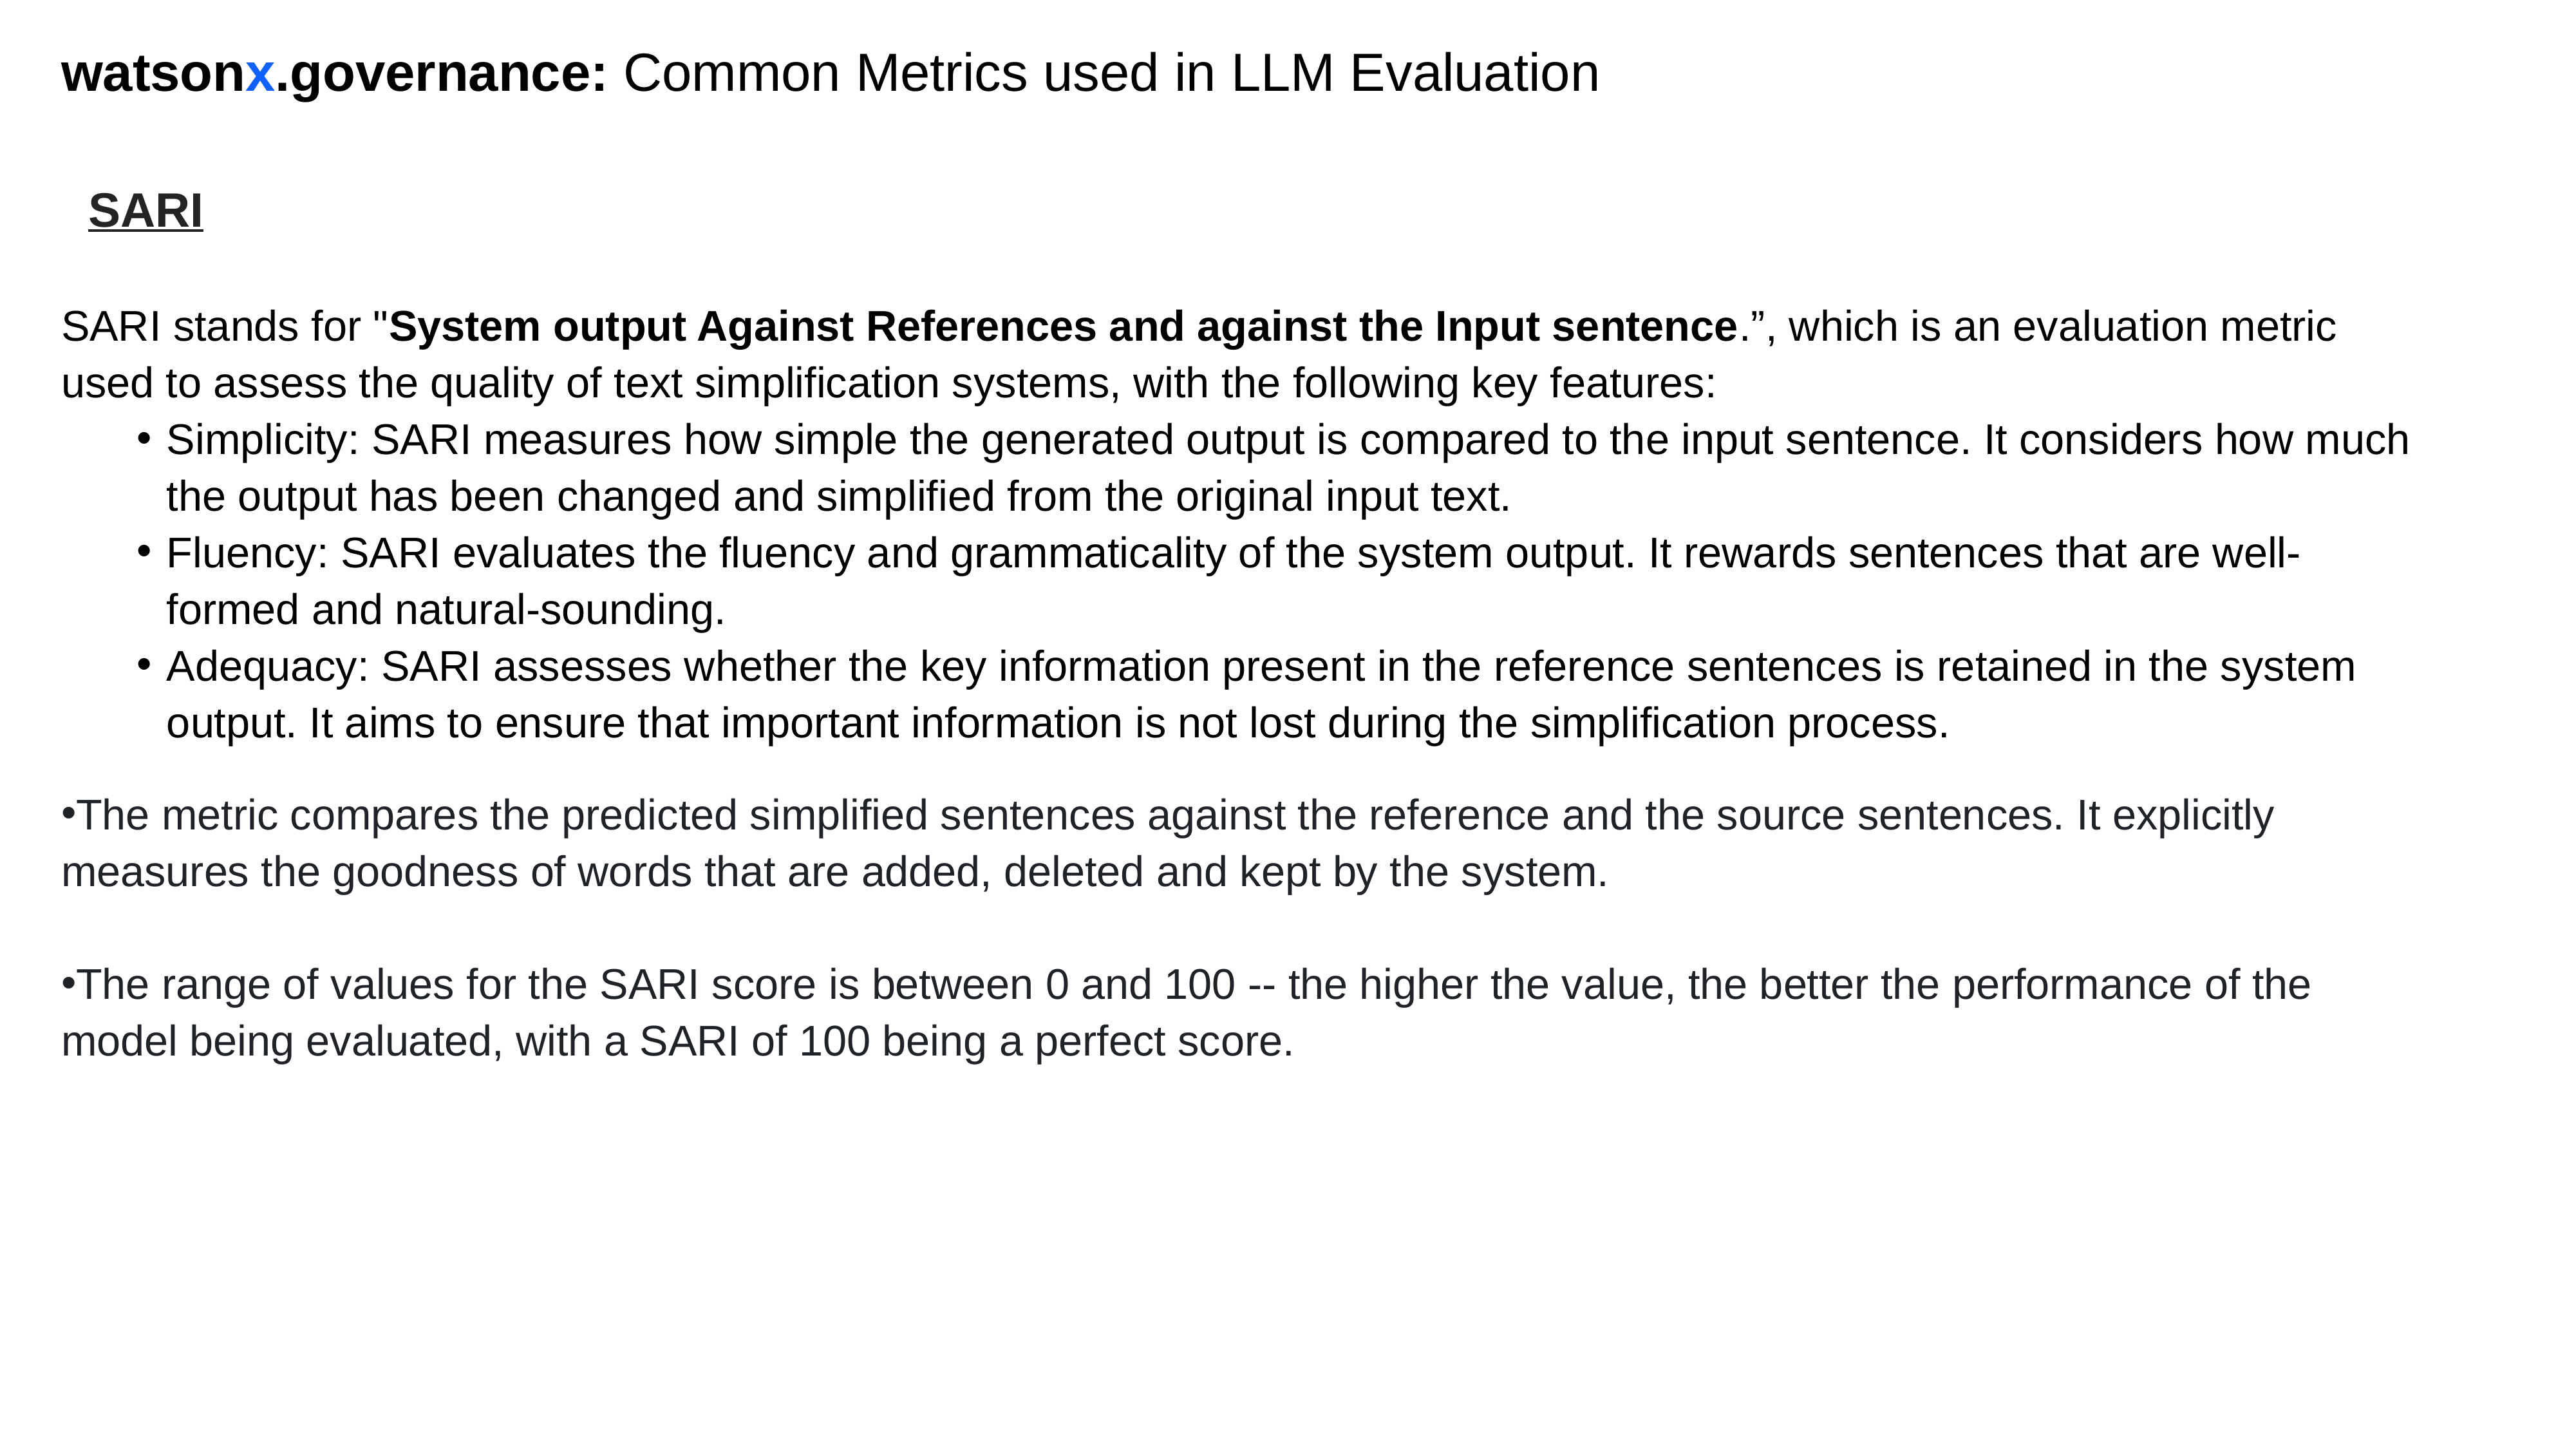

# watsonx.governance: Common Metrics used in LLM Evaluation
SARI

SARI stands for "System output Against References and against the Input sentence.”, which is an evaluation metric used to assess the quality of text simplification systems, with the following key features:
Simplicity: SARI measures how simple the generated output is compared to the input sentence. It considers how much the output has been changed and simplified from the original input text.
Fluency: SARI evaluates the fluency and grammaticality of the system output. It rewards sentences that are well-formed and natural-sounding.
Adequacy: SARI assesses whether the key information present in the reference sentences is retained in the system output. It aims to ensure that important information is not lost during the simplification process.

The metric compares the predicted simplified sentences against the reference and the source sentences. It explicitly measures the goodness of words that are added, deleted and kept by the system.

The range of values for the SARI score is between 0 and 100 -- the higher the value, the better the performance of the model being evaluated, with a SARI of 100 being a perfect score.